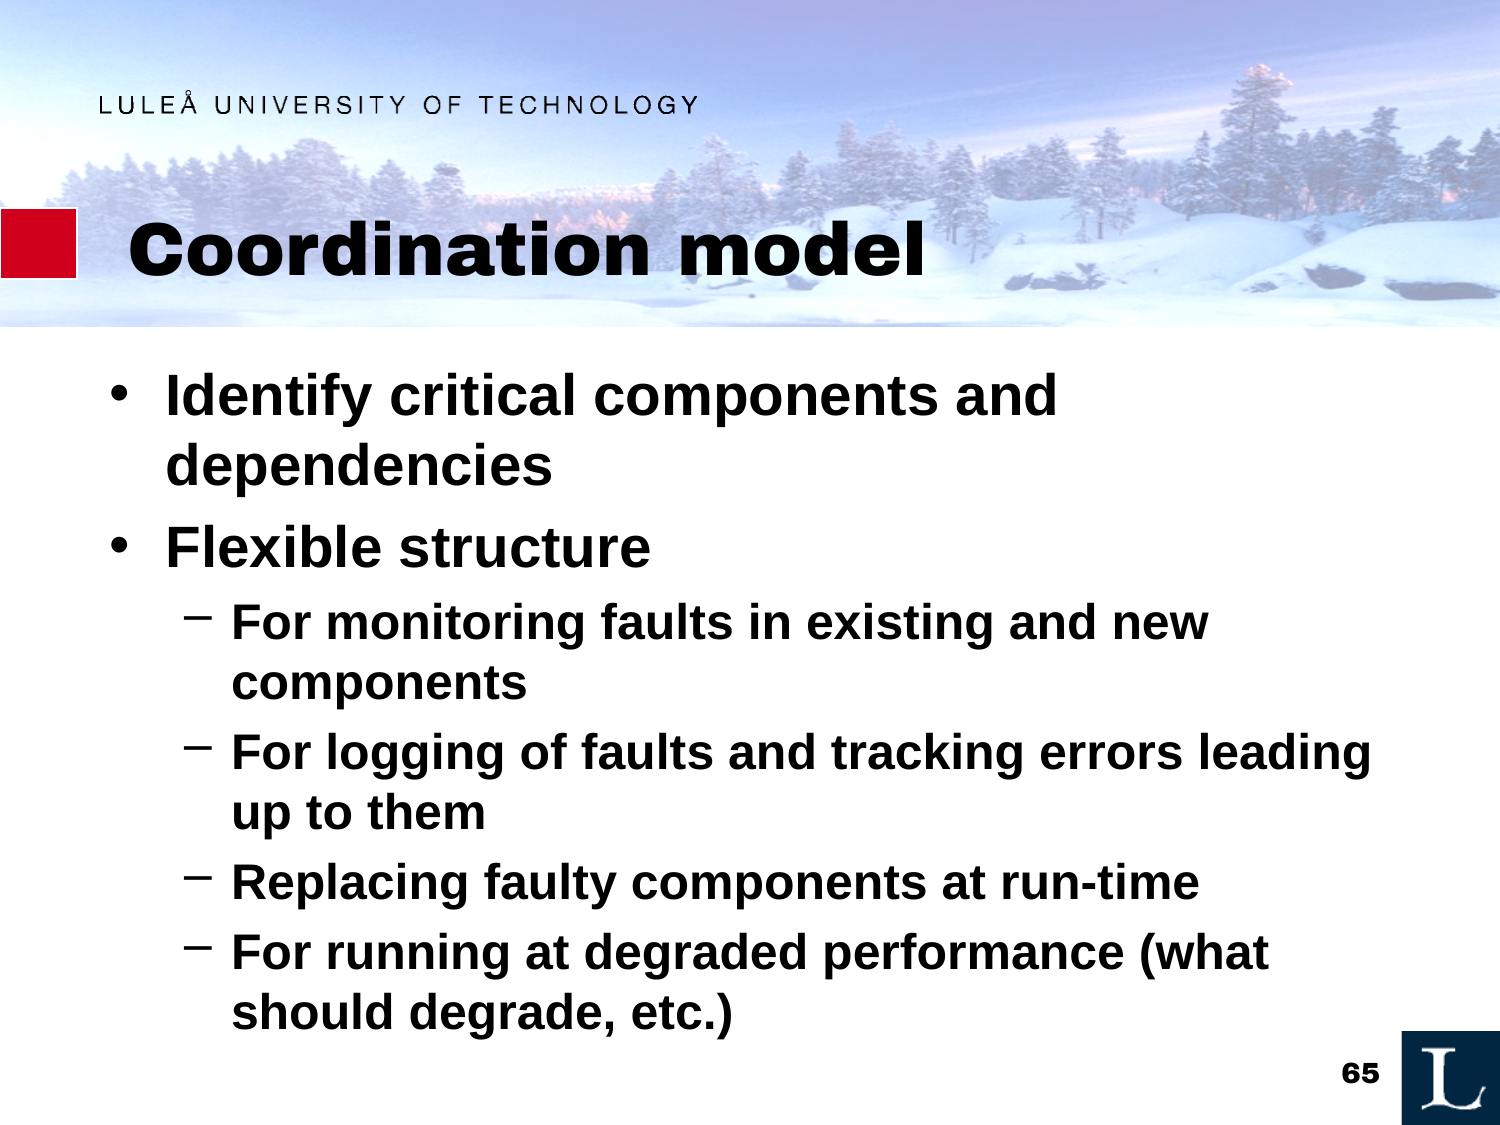

# Coordination model
Identify critical components and dependencies
Flexible structure
For monitoring faults in existing and new components
For logging of faults and tracking errors leading up to them
Replacing faulty components at run-time
For running at degraded performance (what should degrade, etc.)

65